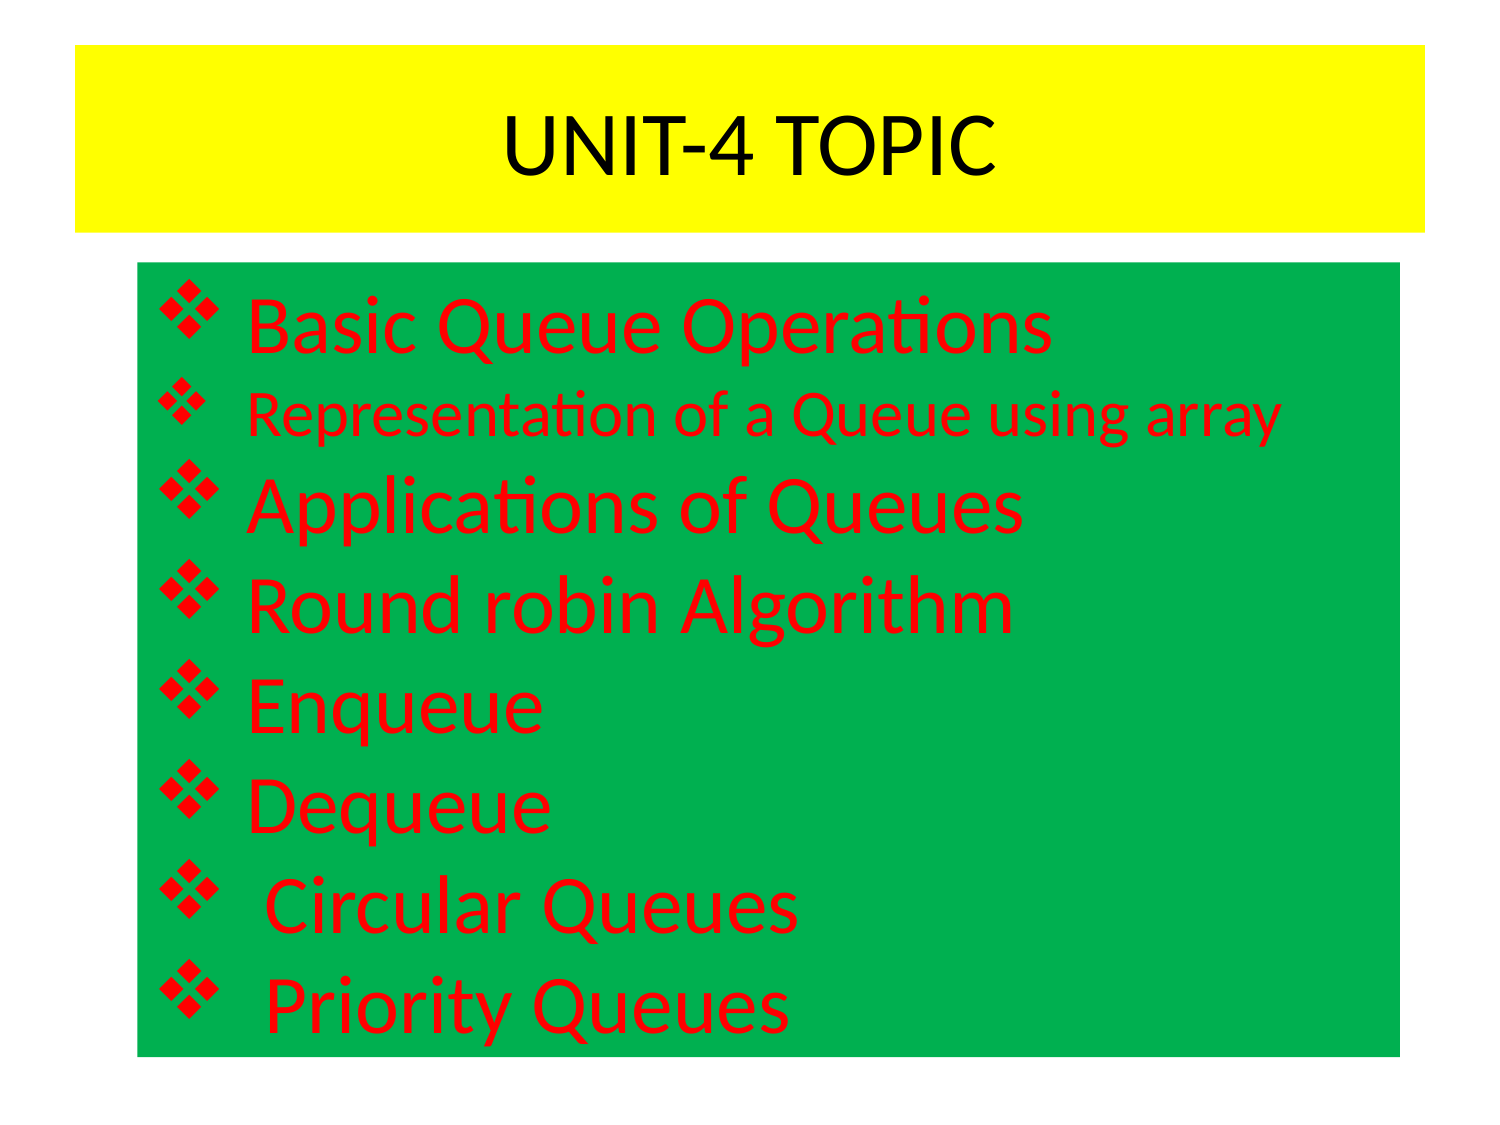

# UNIT-4 TOPIC

Basic Queue Operations
Representation of a Queue using array
Applications of Queues
Round robin Algorithm
Enqueue
Dequeue
 Circular Queues
 Priority Queues